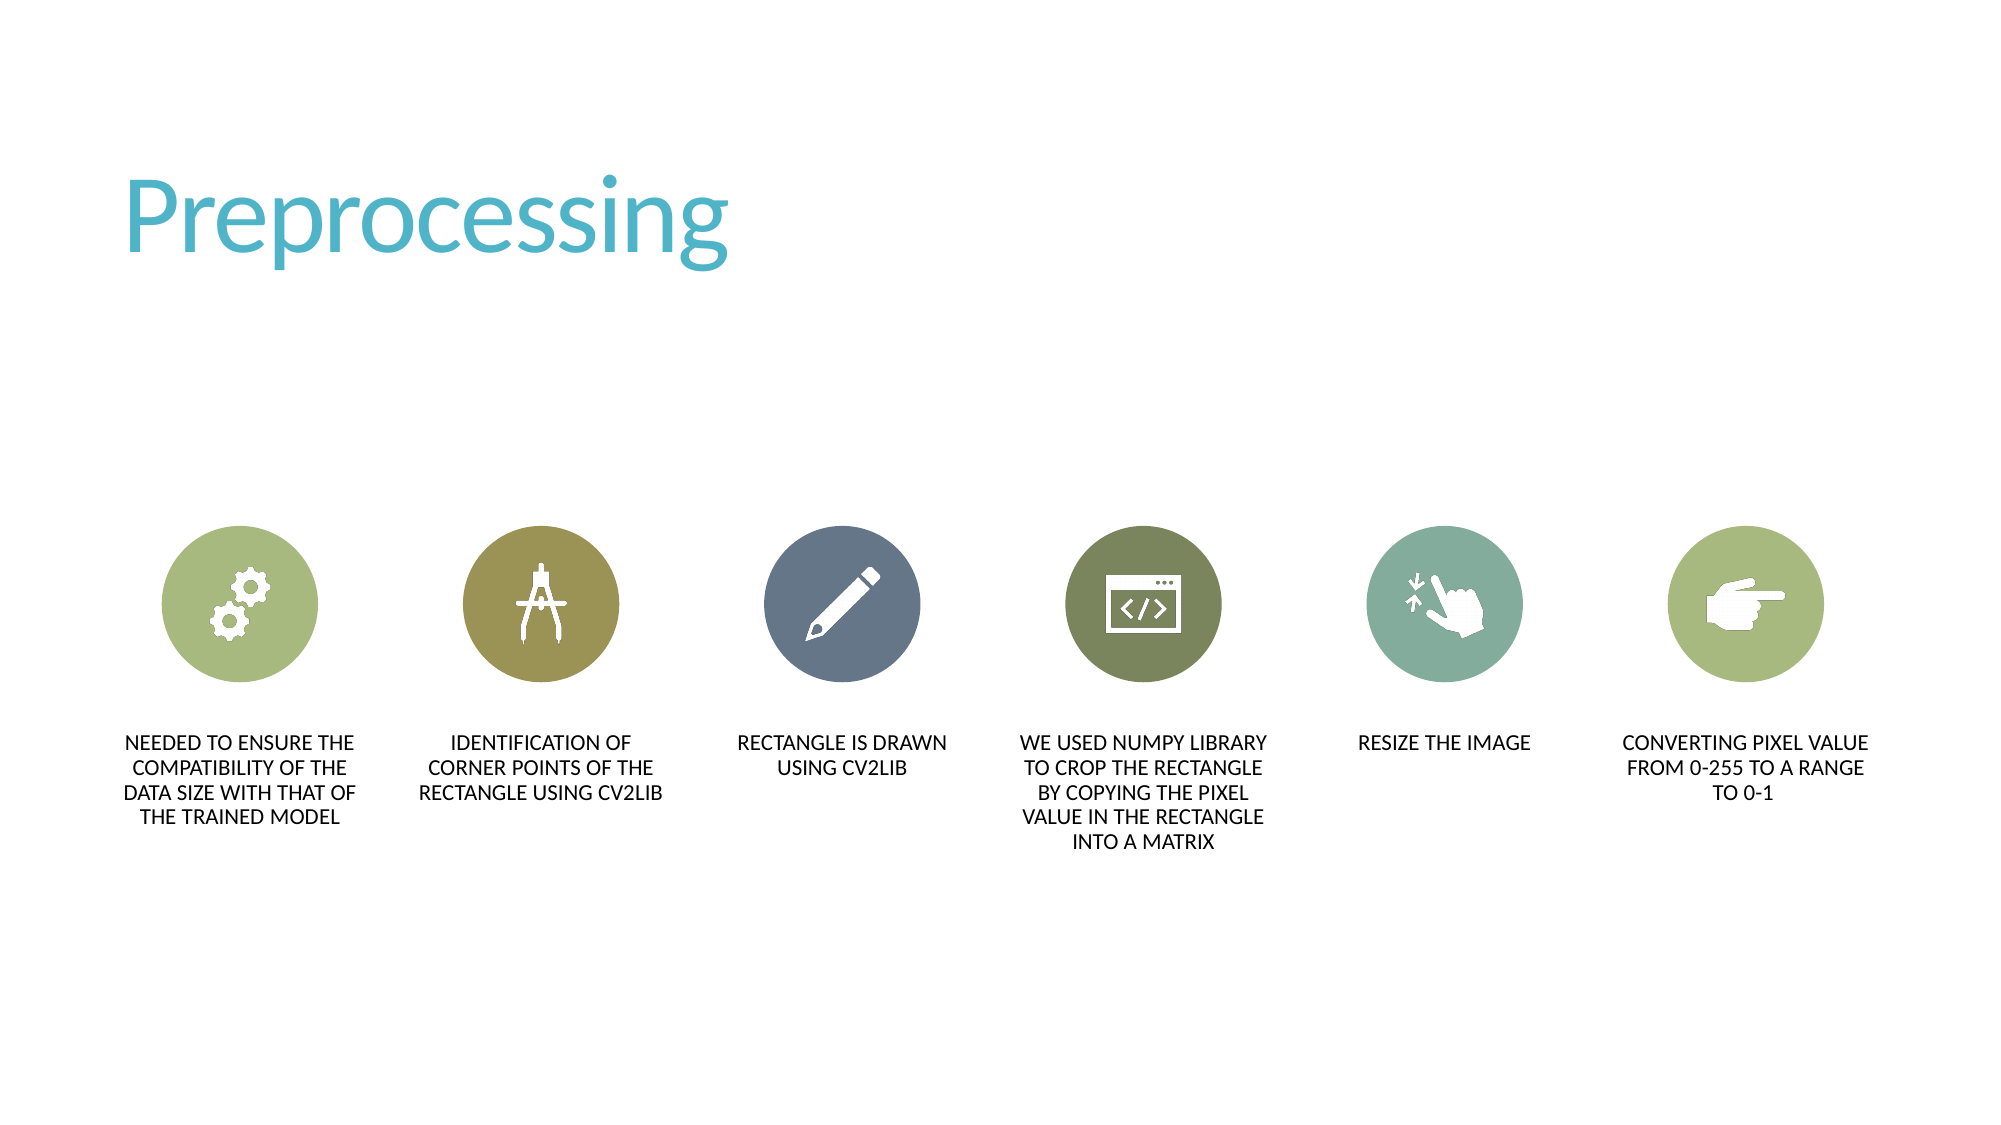

# Preprocessing
Needed to ensure the compatibility of the data size with that of the trained model
Identification of corner points of the rectangle using cv2lib
Rectangle is drawn using cv2lib
We used numpy library to crop the rectangle by copying the pixel value in the rectangle into a matrix
Resize the image
Converting pixel value from 0-255 to a range to 0-1